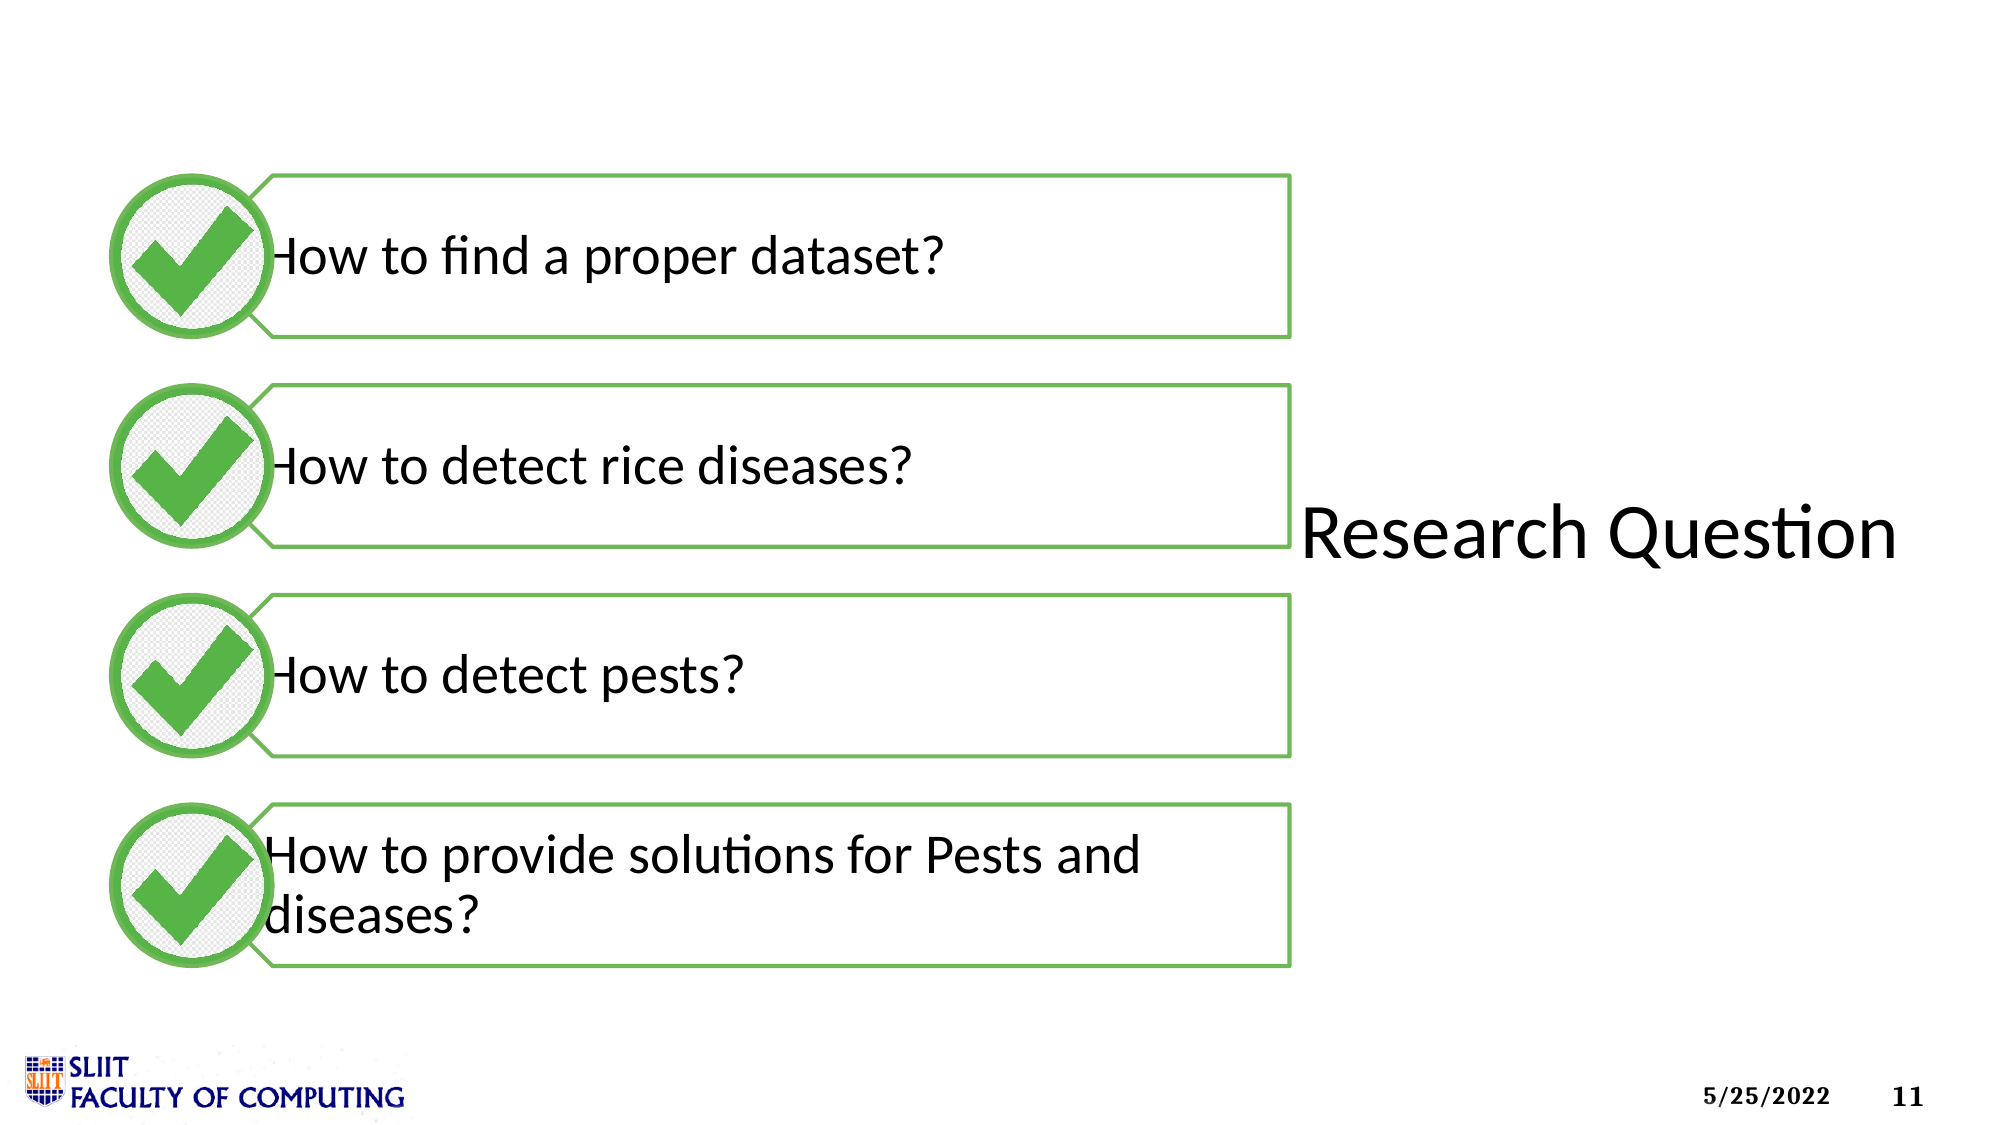

How to find a proper dataset?
How to detect rice diseases?
How to detect pests?
How to provide solutions for Pests and diseases?
# Research Question